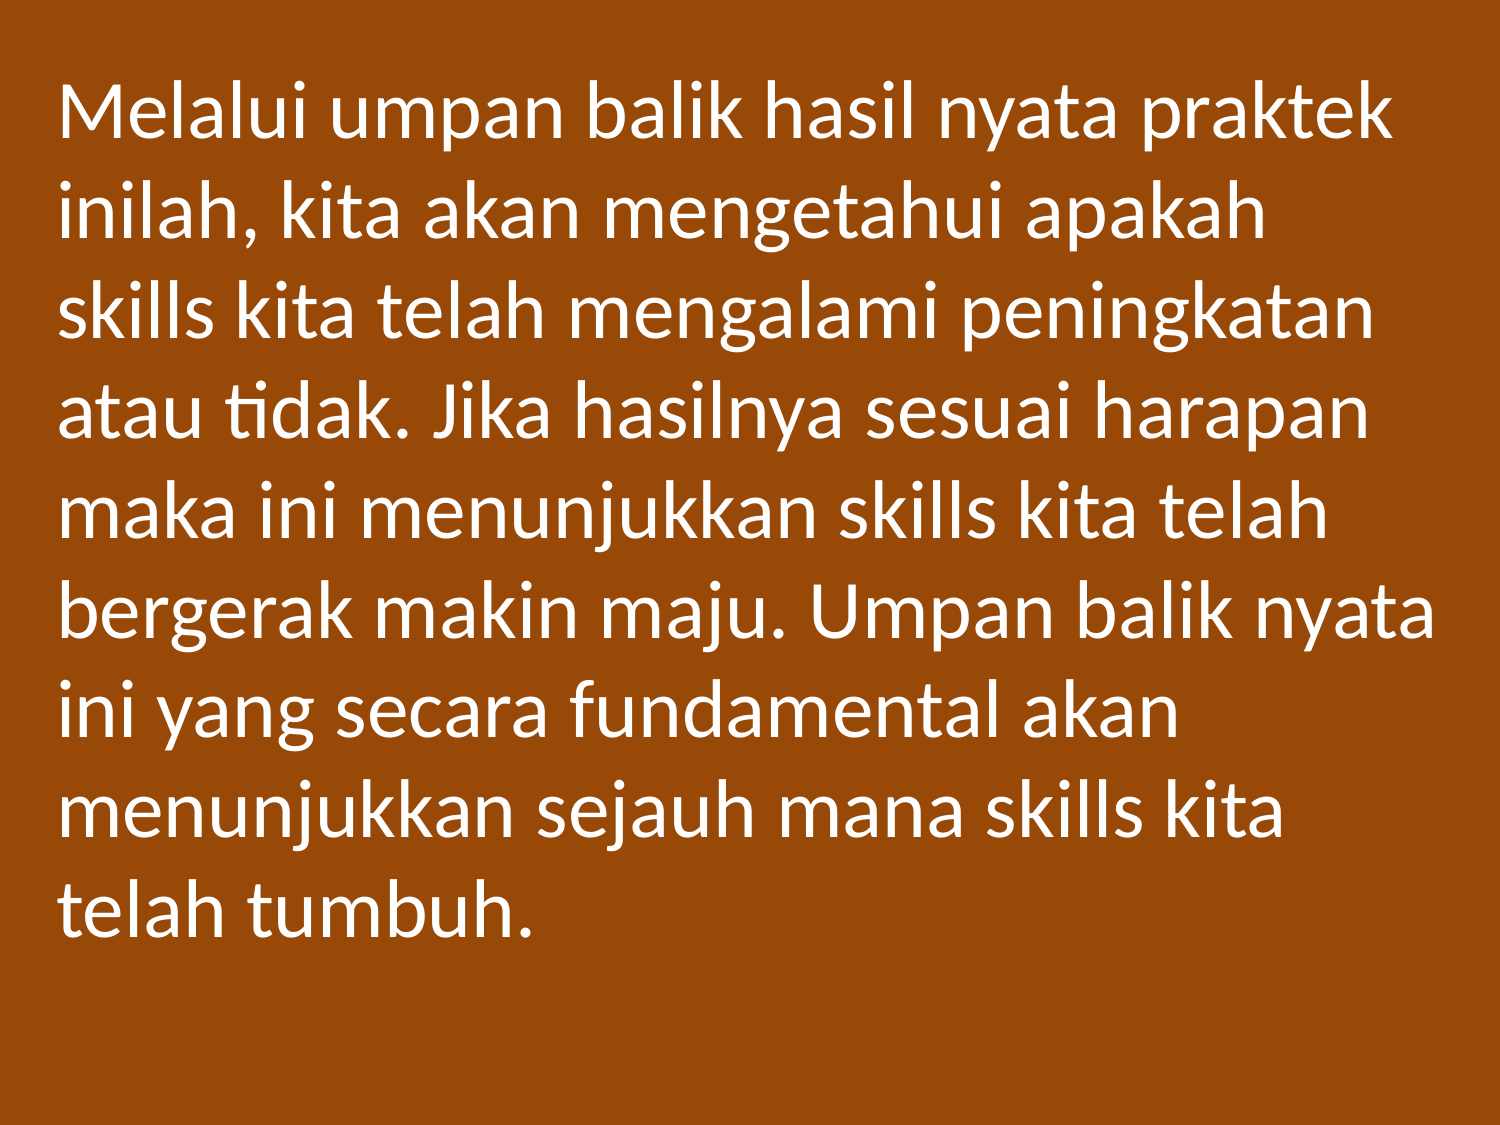

Melalui umpan balik hasil nyata praktek inilah, kita akan mengetahui apakah skills kita telah mengalami peningkatan atau tidak. Jika hasilnya sesuai harapan maka ini menunjukkan skills kita telah bergerak makin maju. Umpan balik nyata ini yang secara fundamental akan menunjukkan sejauh mana skills kita telah tumbuh.